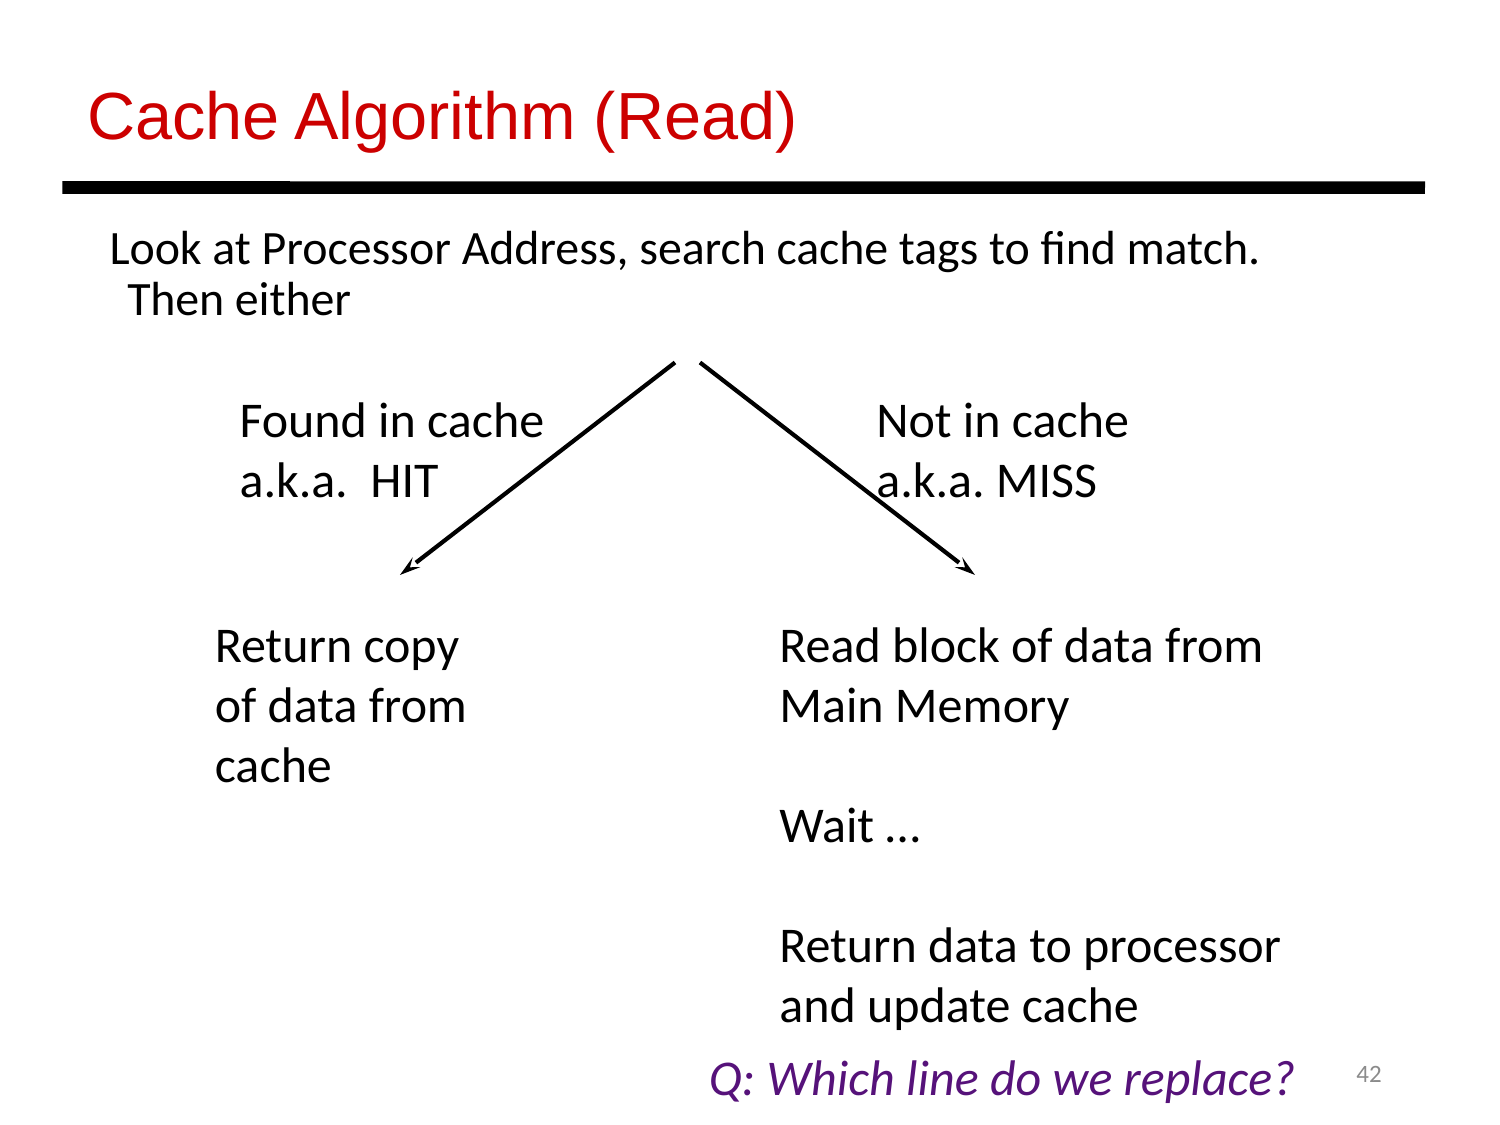

Cache Algorithm (Read)

   Look at Processor Address, search cache tags to find match.  Then either

Found in cache
a.k.a.  HIT
Return copy
of data from
cache

Not in cache
a.k.a. MISS
Read block of data from
Main Memory

Wait …

Return data to processor
and update cache
Q: Which line do we replace?
42